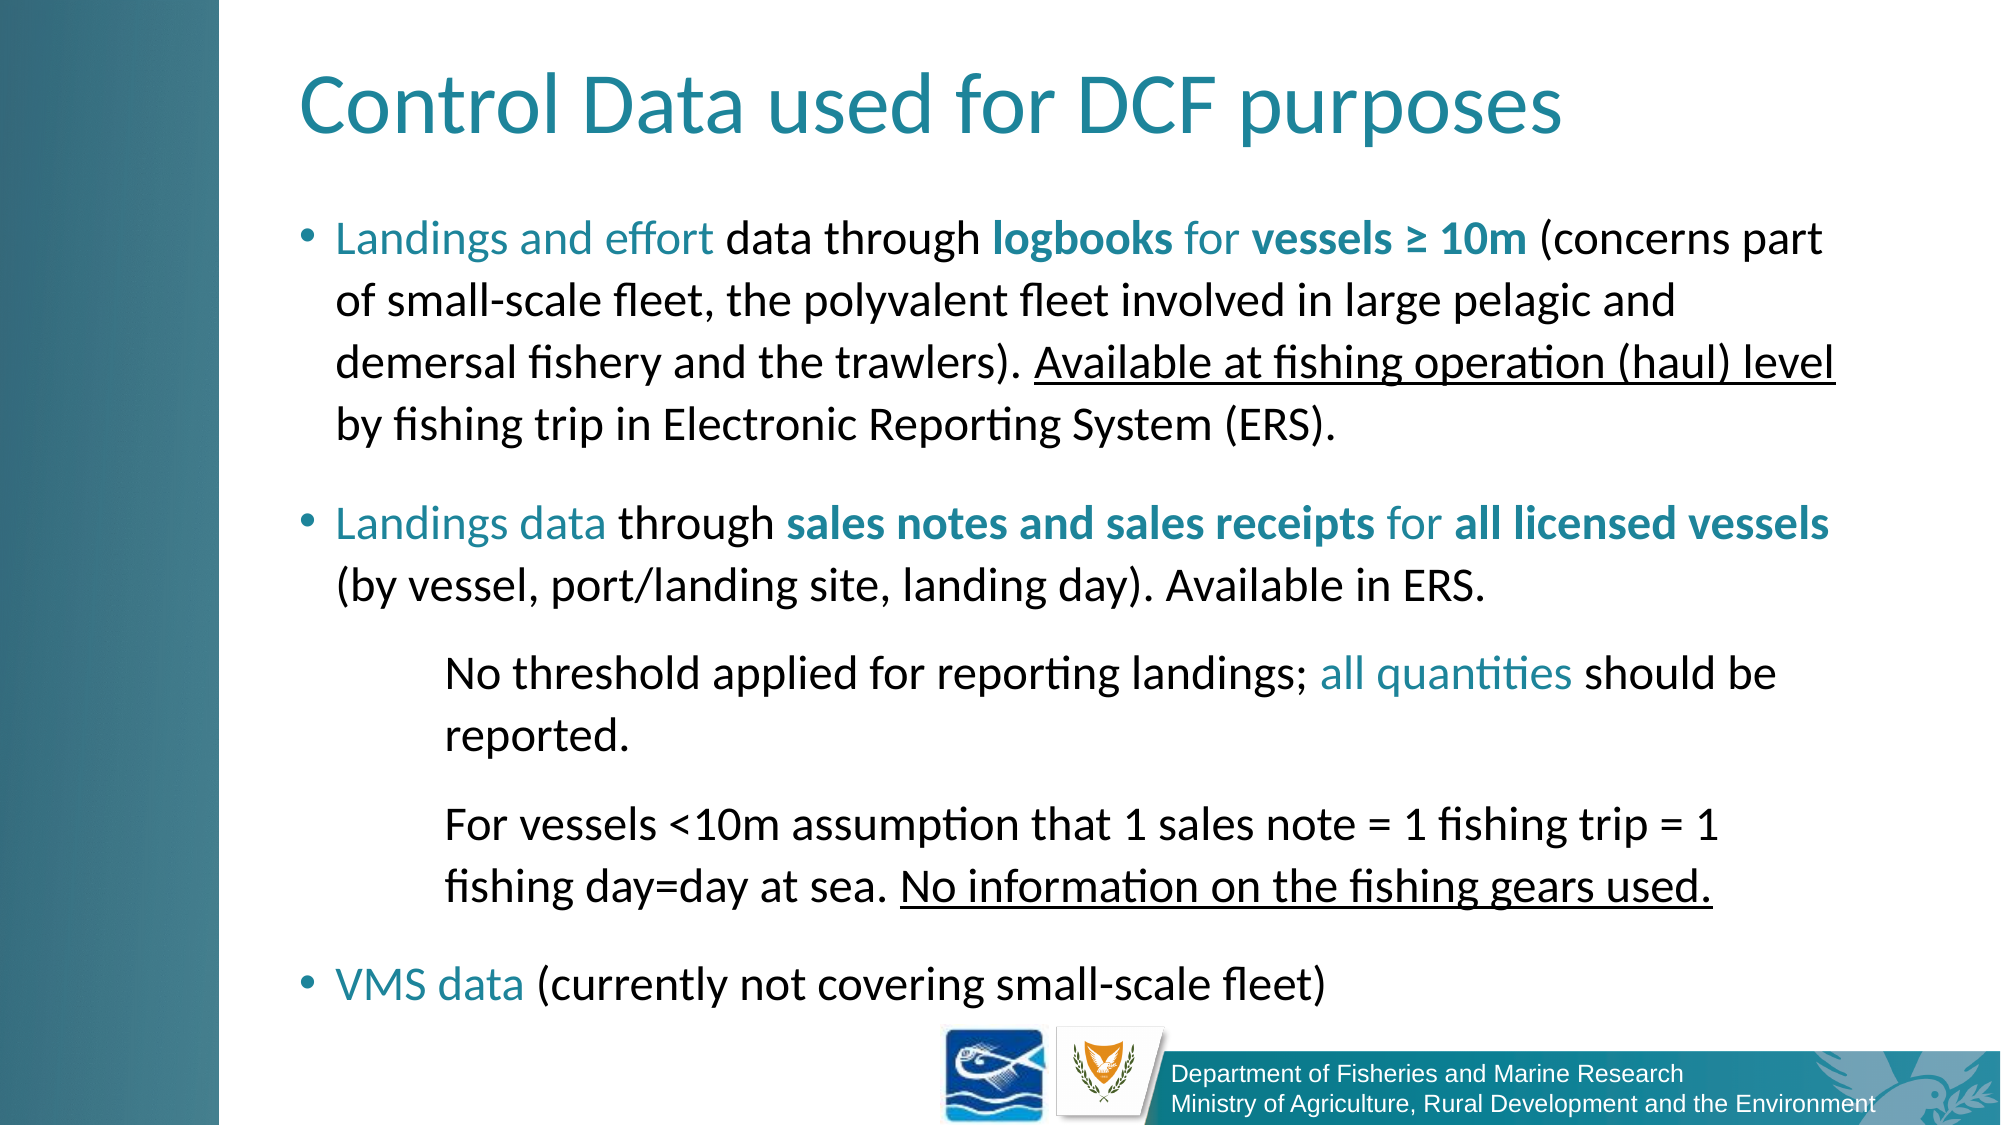

# Control Data used for DCF purposes
Landings and effort data through logbooks for vessels ≥ 10m (concerns part of small-scale fleet, the polyvalent fleet involved in large pelagic and demersal fishery and the trawlers). Available at fishing operation (haul) level by fishing trip in Electronic Reporting System (ERS).
Landings data through sales notes and sales receipts for all licensed vessels (by vessel, port/landing site, landing day). Available in ERS.
No threshold applied for reporting landings; all quantities should be reported.
For vessels <10m assumption that 1 sales note = 1 fishing trip = 1 fishing day=day at sea. No information on the fishing gears used.
VMS data (currently not covering small-scale fleet)